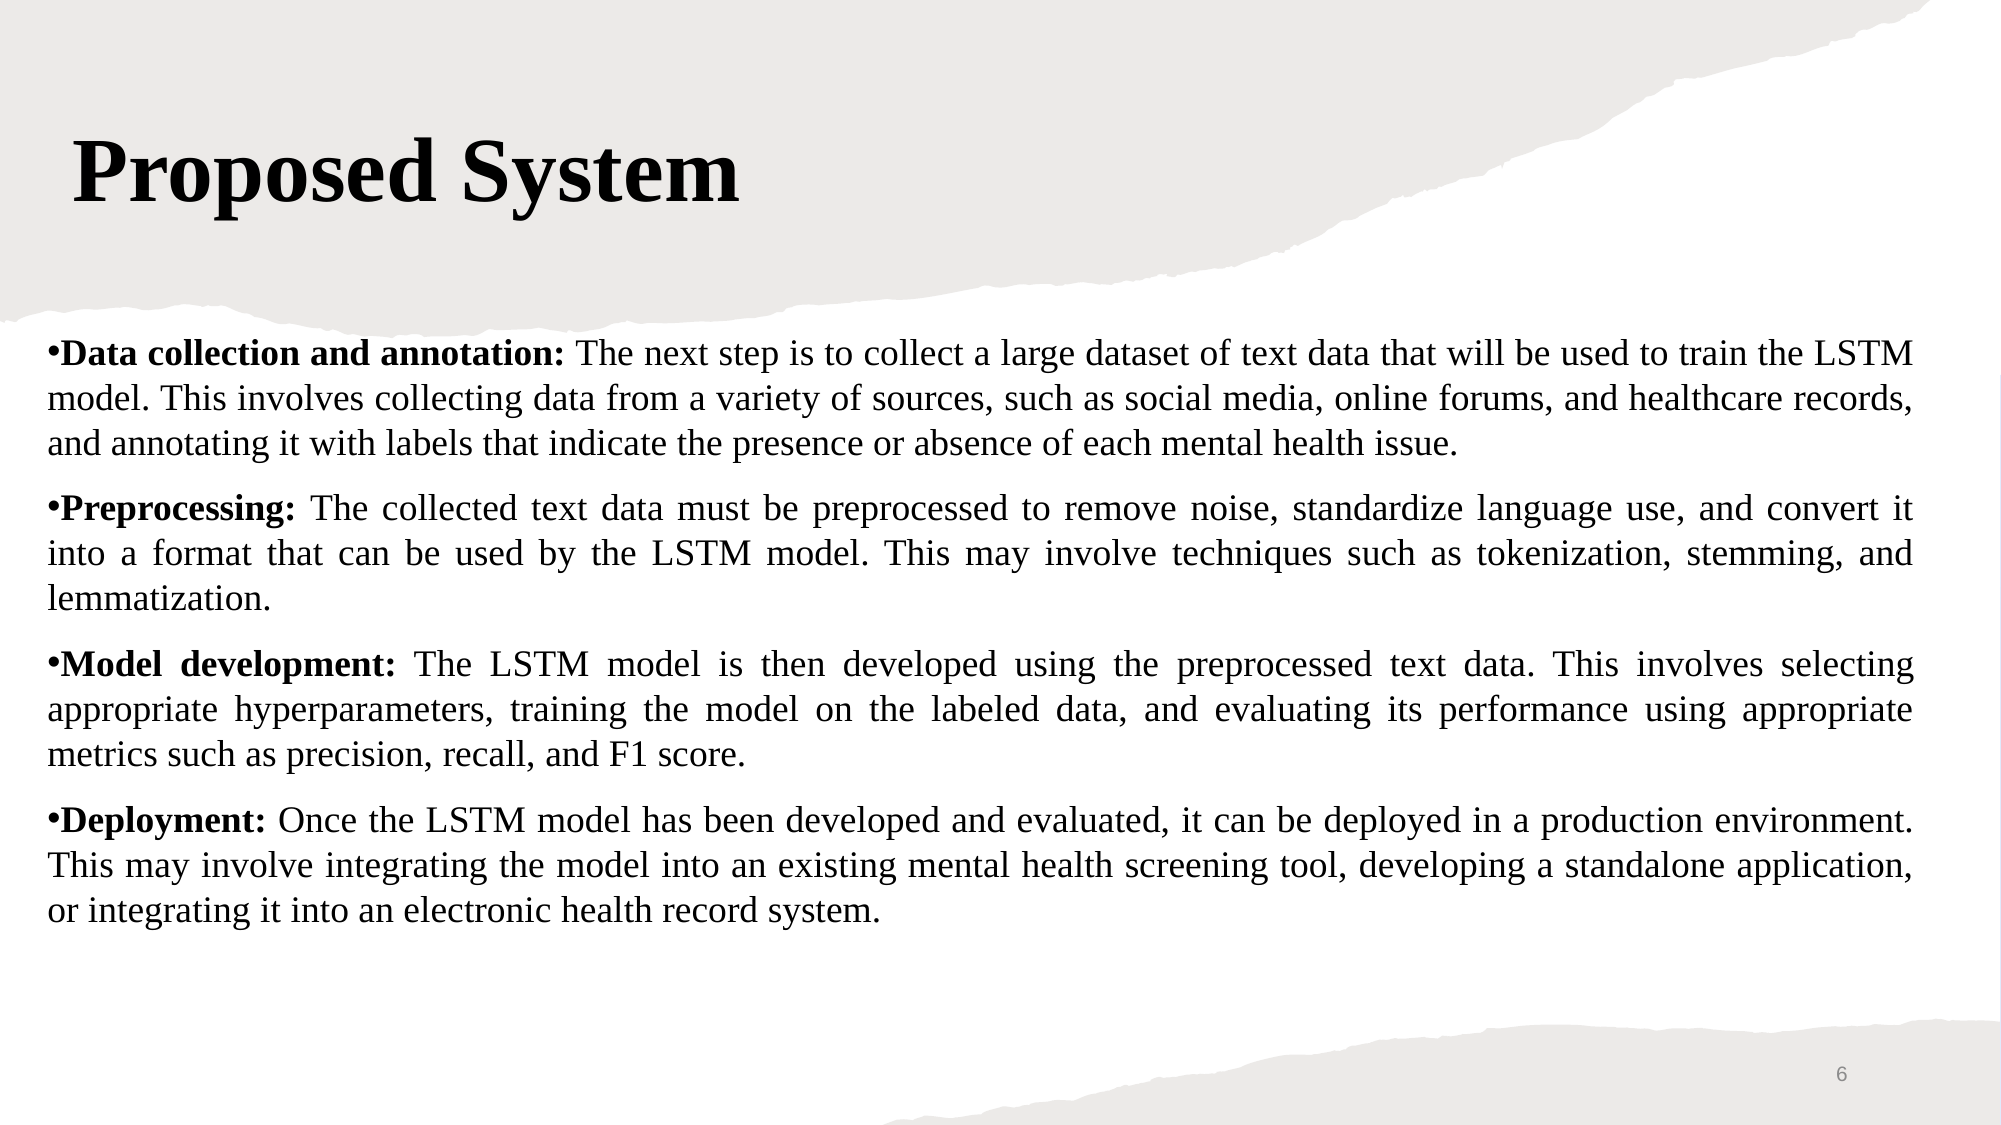

# Proposed System
Data collection and annotation: The next step is to collect a large dataset of text data that will be used to train the LSTM model. This involves collecting data from a variety of sources, such as social media, online forums, and healthcare records, and annotating it with labels that indicate the presence or absence of each mental health issue.
Preprocessing: The collected text data must be preprocessed to remove noise, standardize language use, and convert it into a format that can be used by the LSTM model. This may involve techniques such as tokenization, stemming, and lemmatization.
Model development: The LSTM model is then developed using the preprocessed text data. This involves selecting appropriate hyperparameters, training the model on the labeled data, and evaluating its performance using appropriate metrics such as precision, recall, and F1 score.
Deployment: Once the LSTM model has been developed and evaluated, it can be deployed in a production environment. This may involve integrating the model into an existing mental health screening tool, developing a standalone application, or integrating it into an electronic health record system.

6